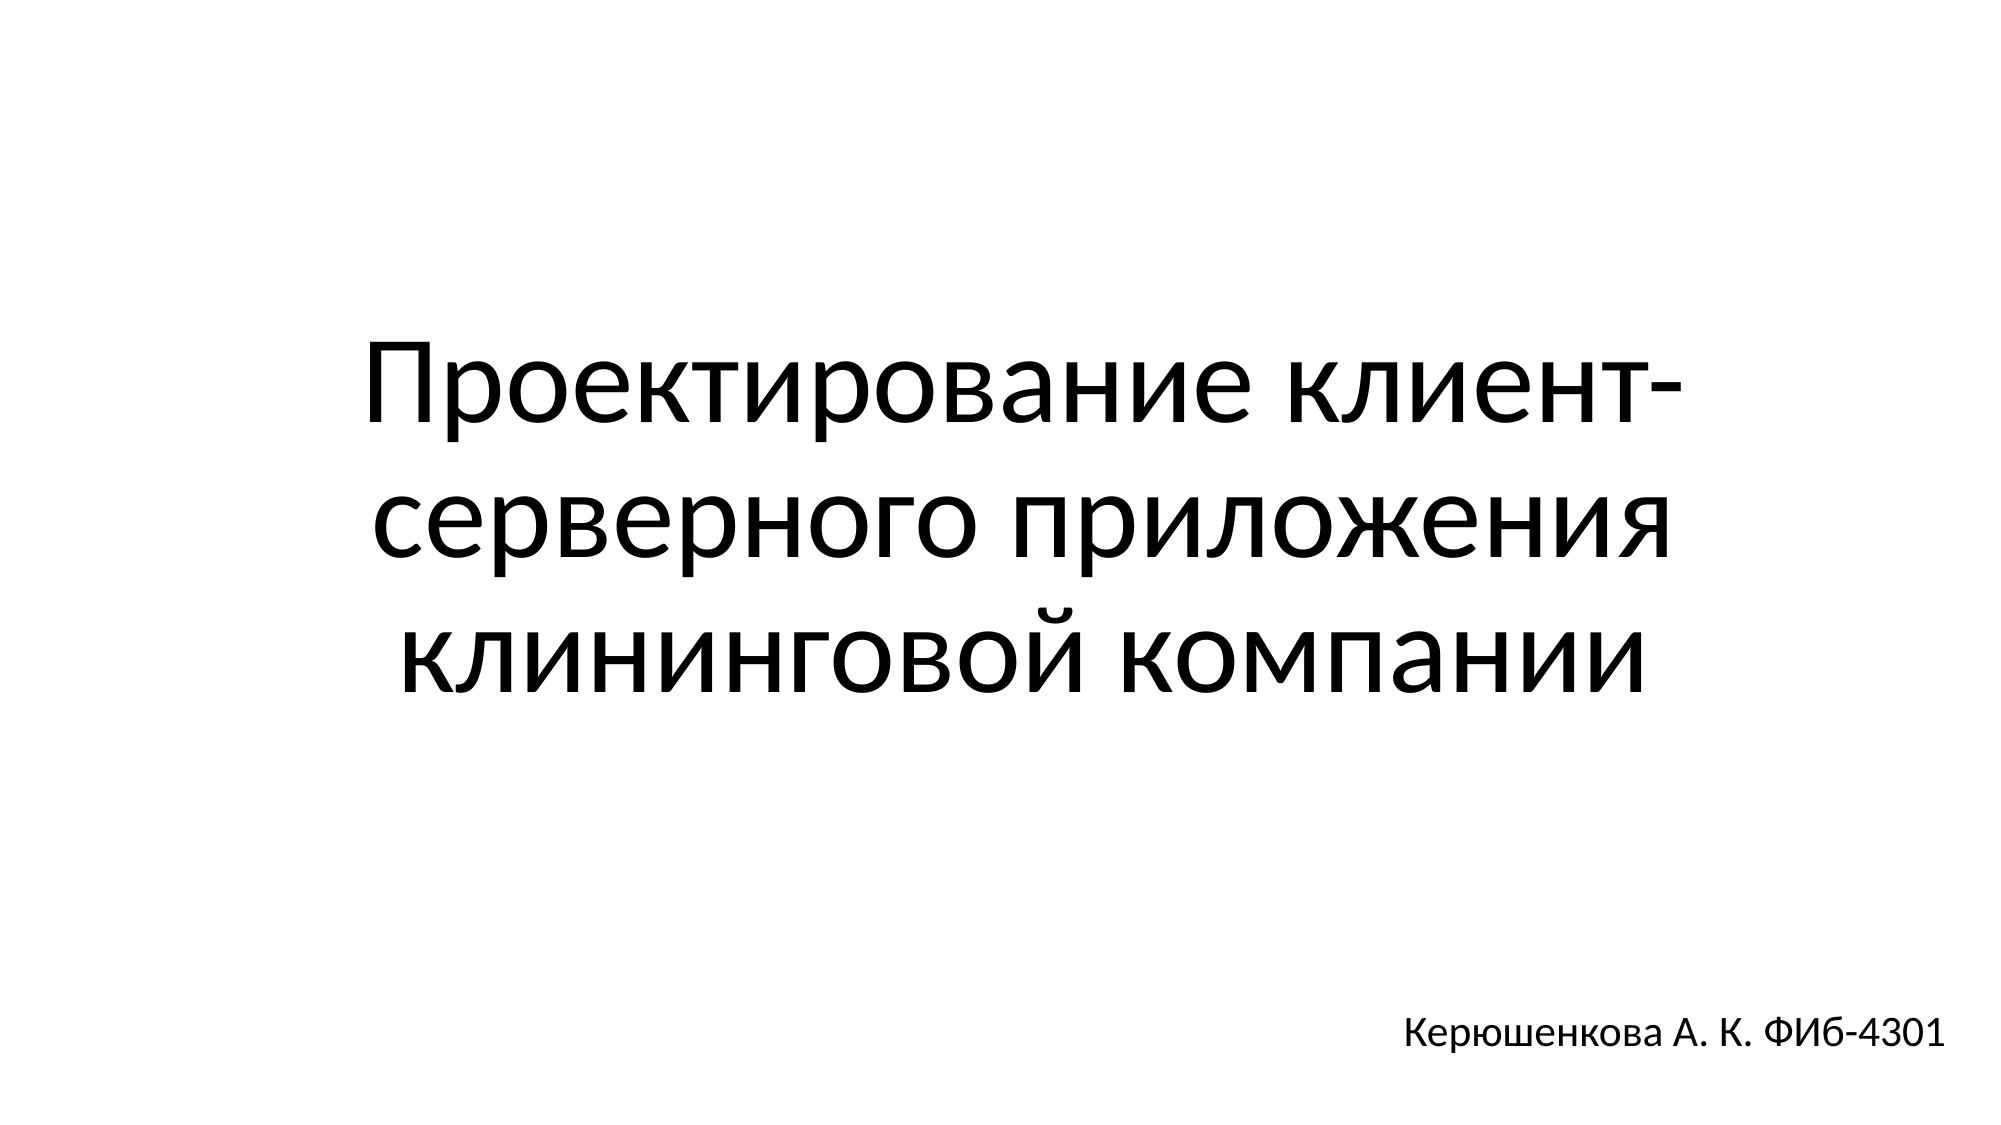

# Проектирование клиент-серверного приложения клининговой компании
Керюшенкова А. К. ФИб-4301